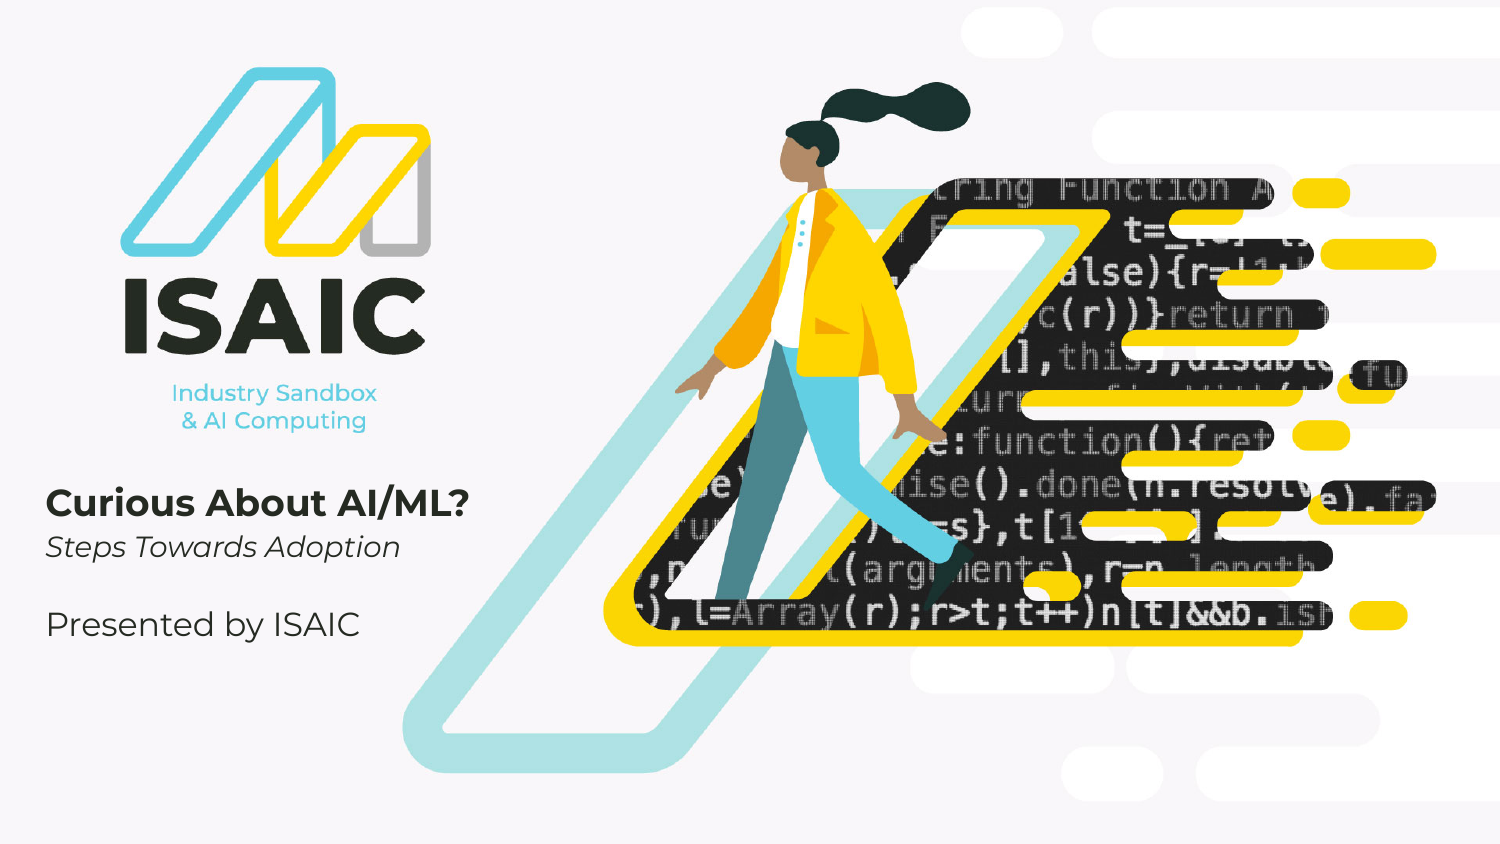

Curious About AI/ML?
Steps Towards Adoption

Presented by ISAIC